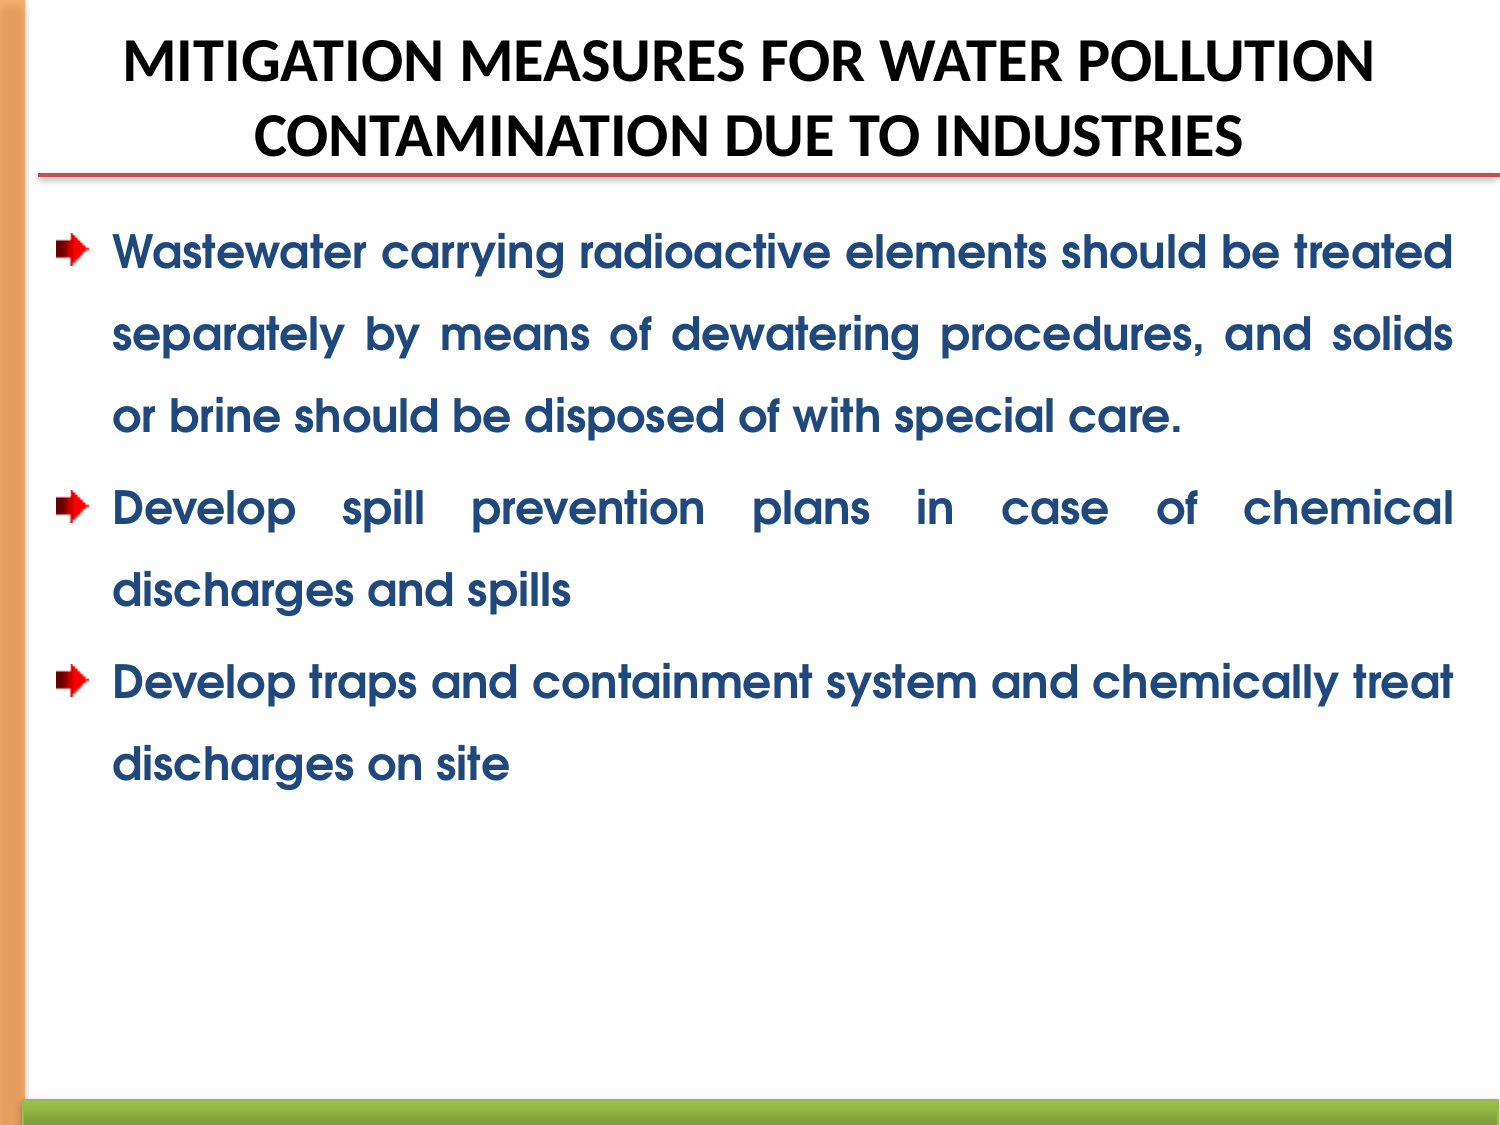

# MITIGATION MEASURES FOR WATER POLLUTION CONTAMINATION DUE TO INDUSTRIES
Wastewater carrying radioactive elements should be treated separately by means of dewatering procedures, and solids or brine should be disposed of with special care.
Develop spill prevention plans in case of chemical discharges and spills
Develop traps and containment system and chemically treat discharges on site